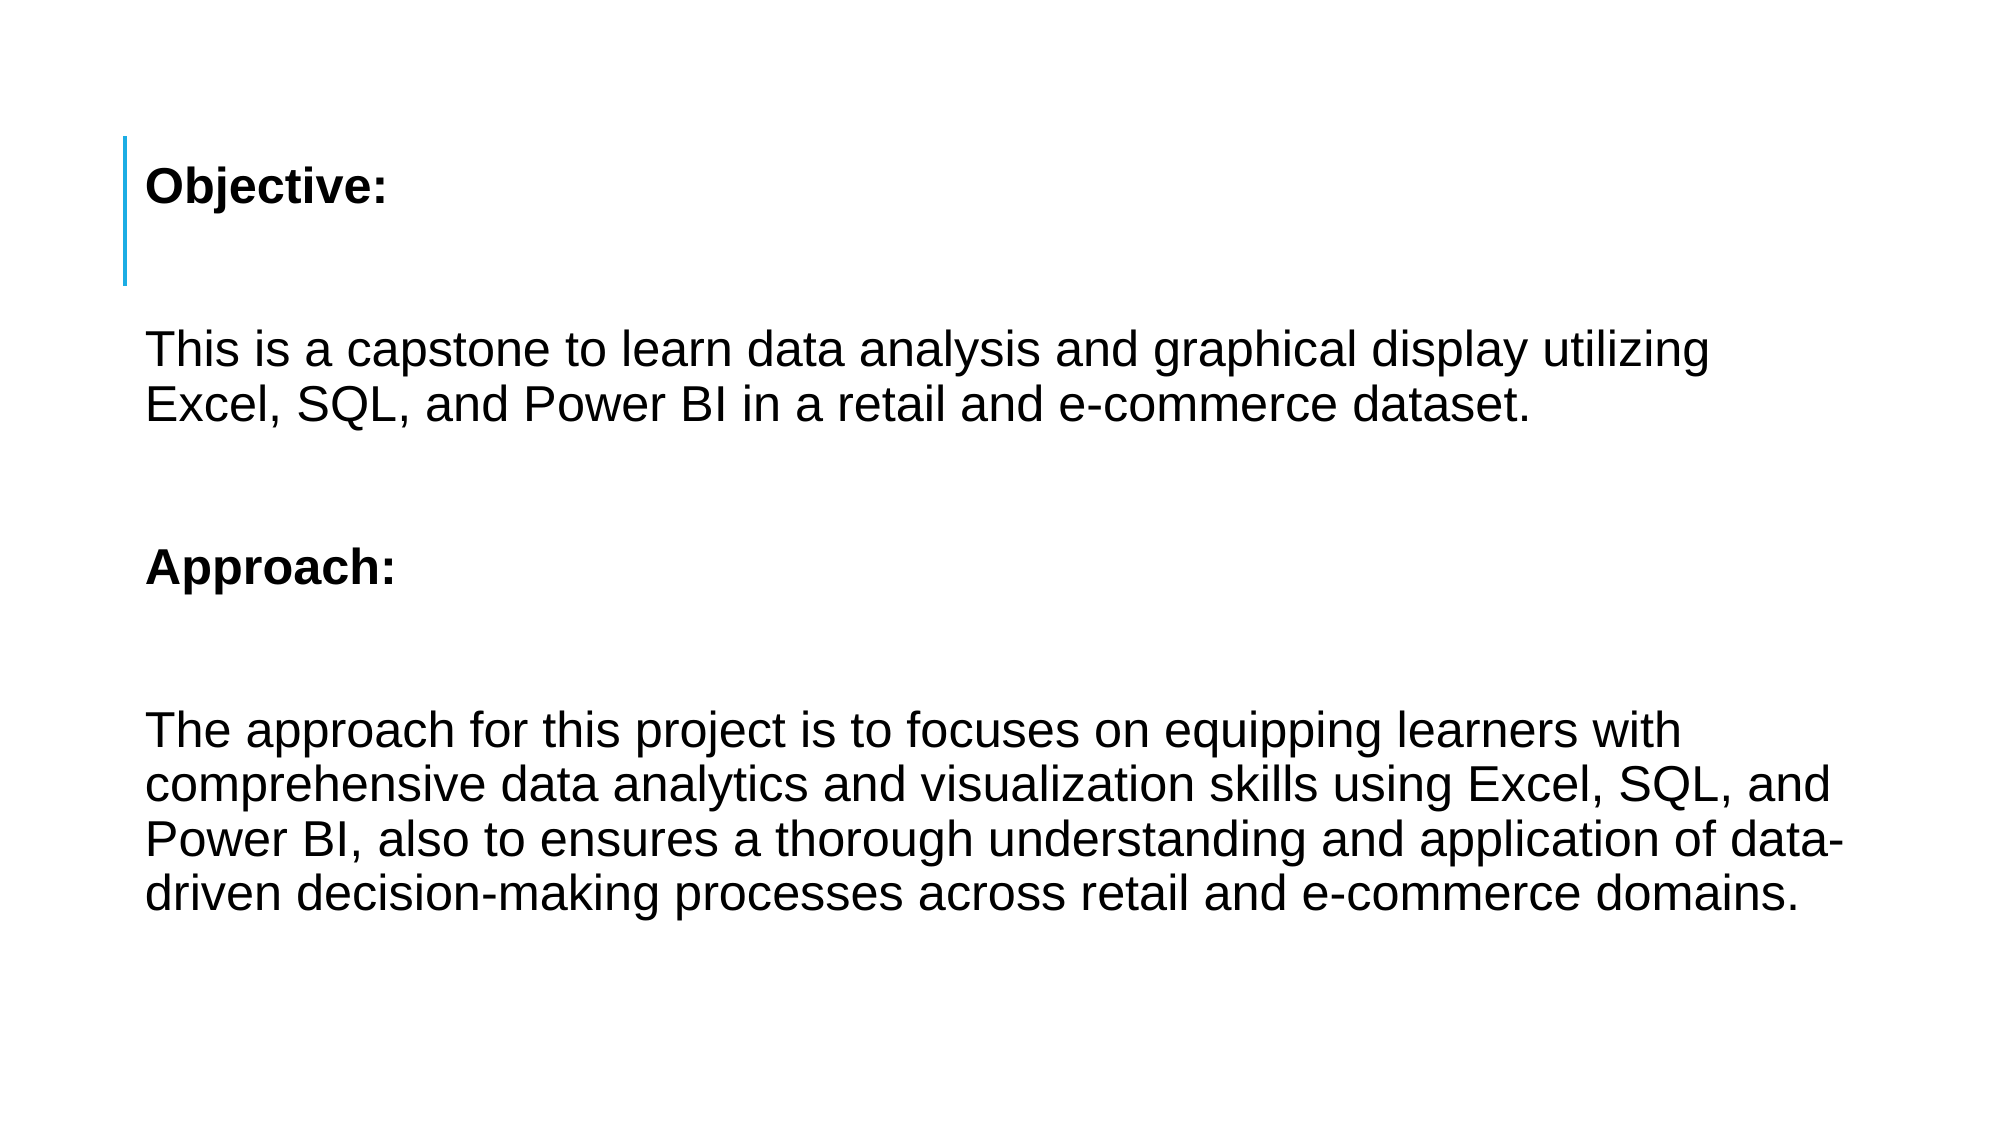

#
Objective:

This is a capstone to learn data analysis and graphical display utilizing Excel, SQL, and Power BI in a retail and e-commerce dataset.

Approach:

The approach for this project is to focuses on equipping learners with comprehensive data analytics and visualization skills using Excel, SQL, and Power BI, also to ensures a thorough understanding and application of data-driven decision-making processes across retail and e-commerce domains.